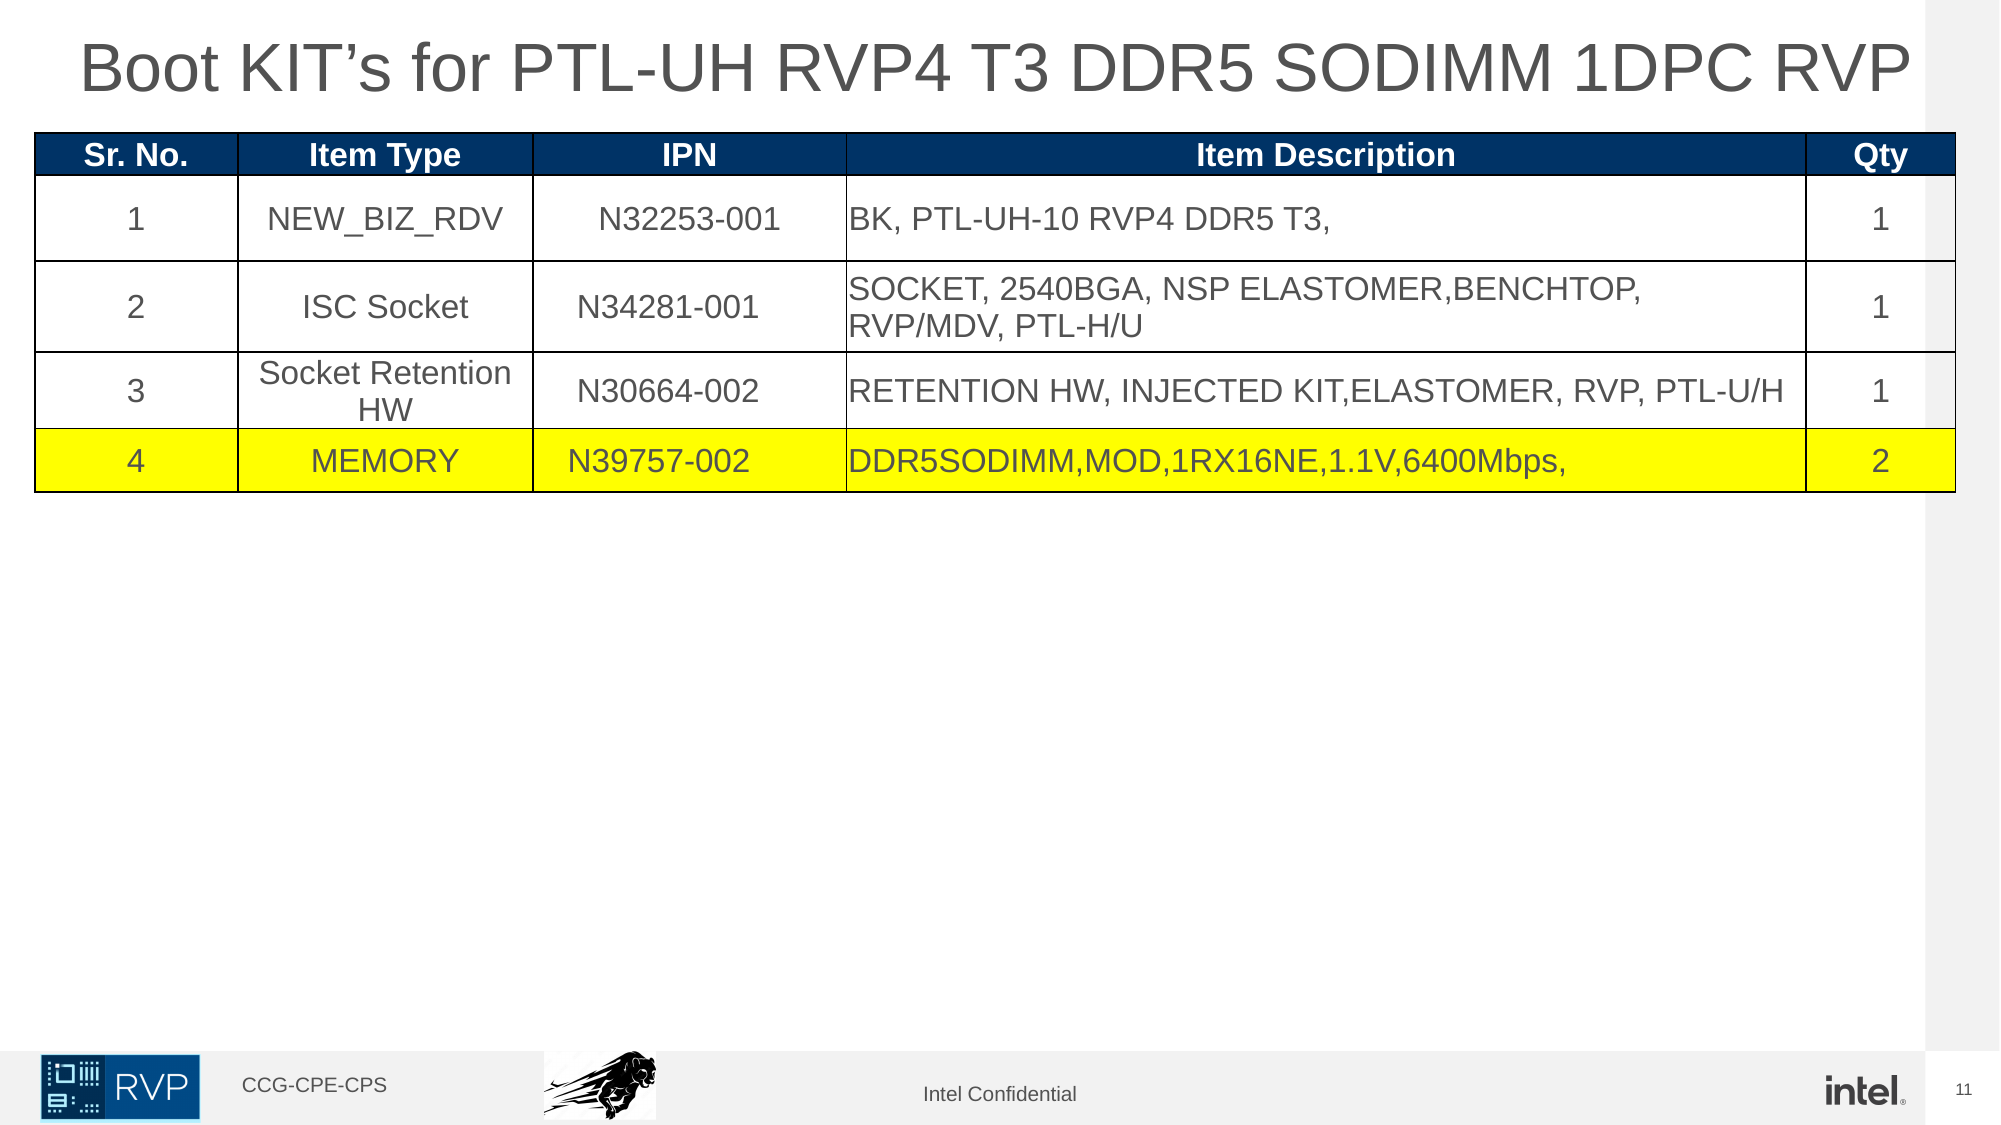

# Boot KIT’s for PTL-UH RVP4 T3 DDR5 SODIMM 1DPC RVP
| Sr. No. | Item Type | IPN | Item Description | Qty |
| --- | --- | --- | --- | --- |
| 1 | NEW\_BIZ\_RDV | N32253-001 | BK, PTL-UH-10 RVP4 DDR5 T3, | 1 |
| 2 | ISC Socket | N34281-001 | SOCKET, 2540BGA, NSP ELASTOMER,BENCHTOP, RVP/MDV, PTL-H/U | 1 |
| 3 | Socket Retention HW | N30664-002 | RETENTION HW, INJECTED KIT,ELASTOMER, RVP, PTL-U/H | 1 |
| 4 | MEMORY | N39757-002 | DDR5SODIMM,MOD,1RX16NE,1.1V,6400Mbps, | 2 |